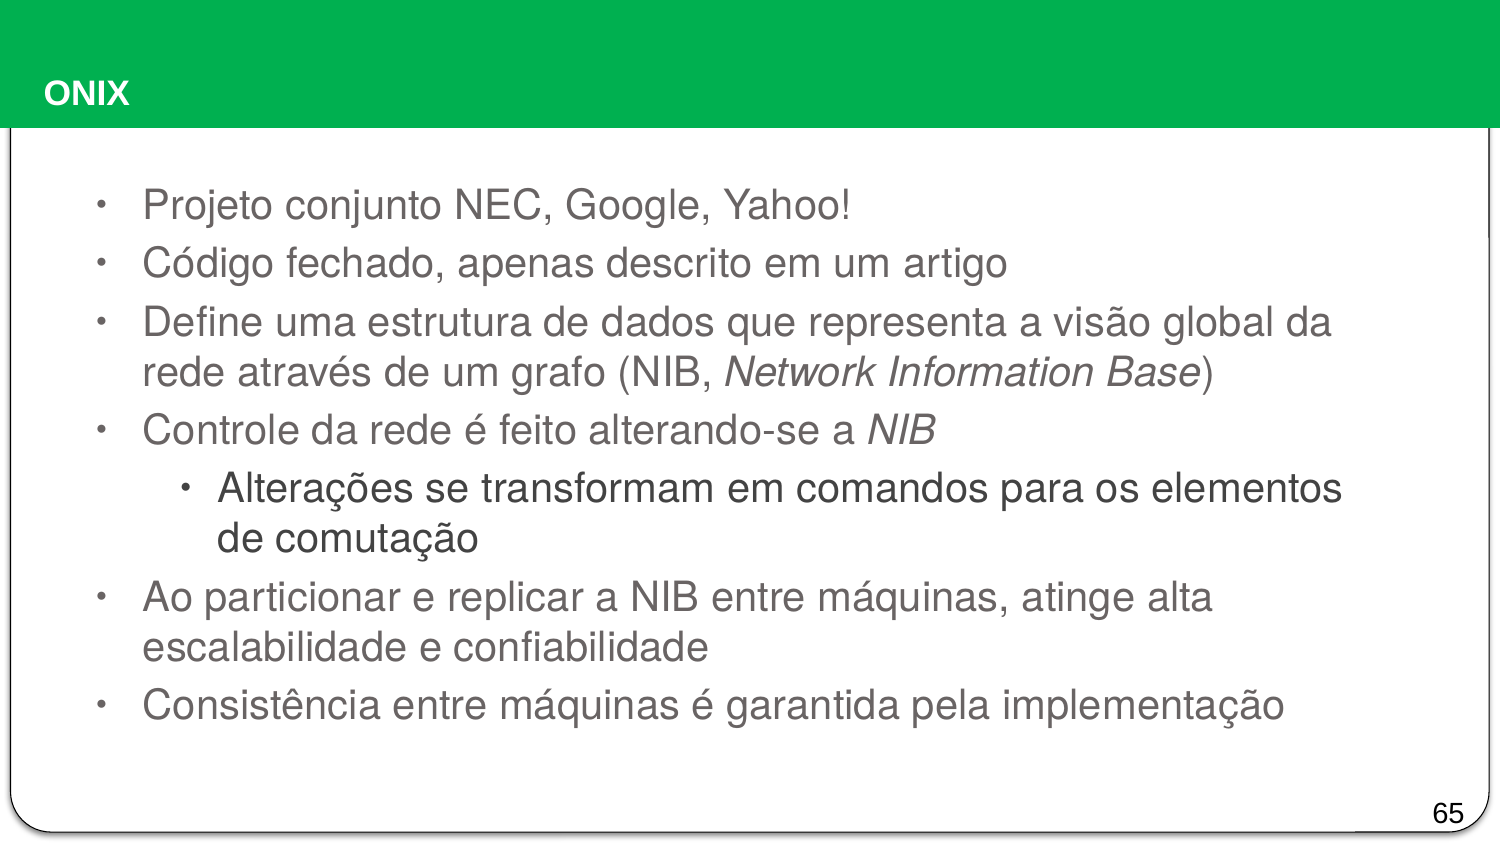

# ONIX
Projeto conjunto NEC, Google, Yahoo!
Código fechado, apenas descrito em um artigo
Define uma estrutura de dados que representa a visão global da rede através de um grafo (NIB, Network Information Base)
Controle da rede é feito alterando-se a NIB
Alterações se transformam em comandos para os elementos de comutação
Ao particionar e replicar a NIB entre máquinas, atinge alta escalabilidade e confiabilidade
Consistência entre máquinas é garantida pela implementação
65